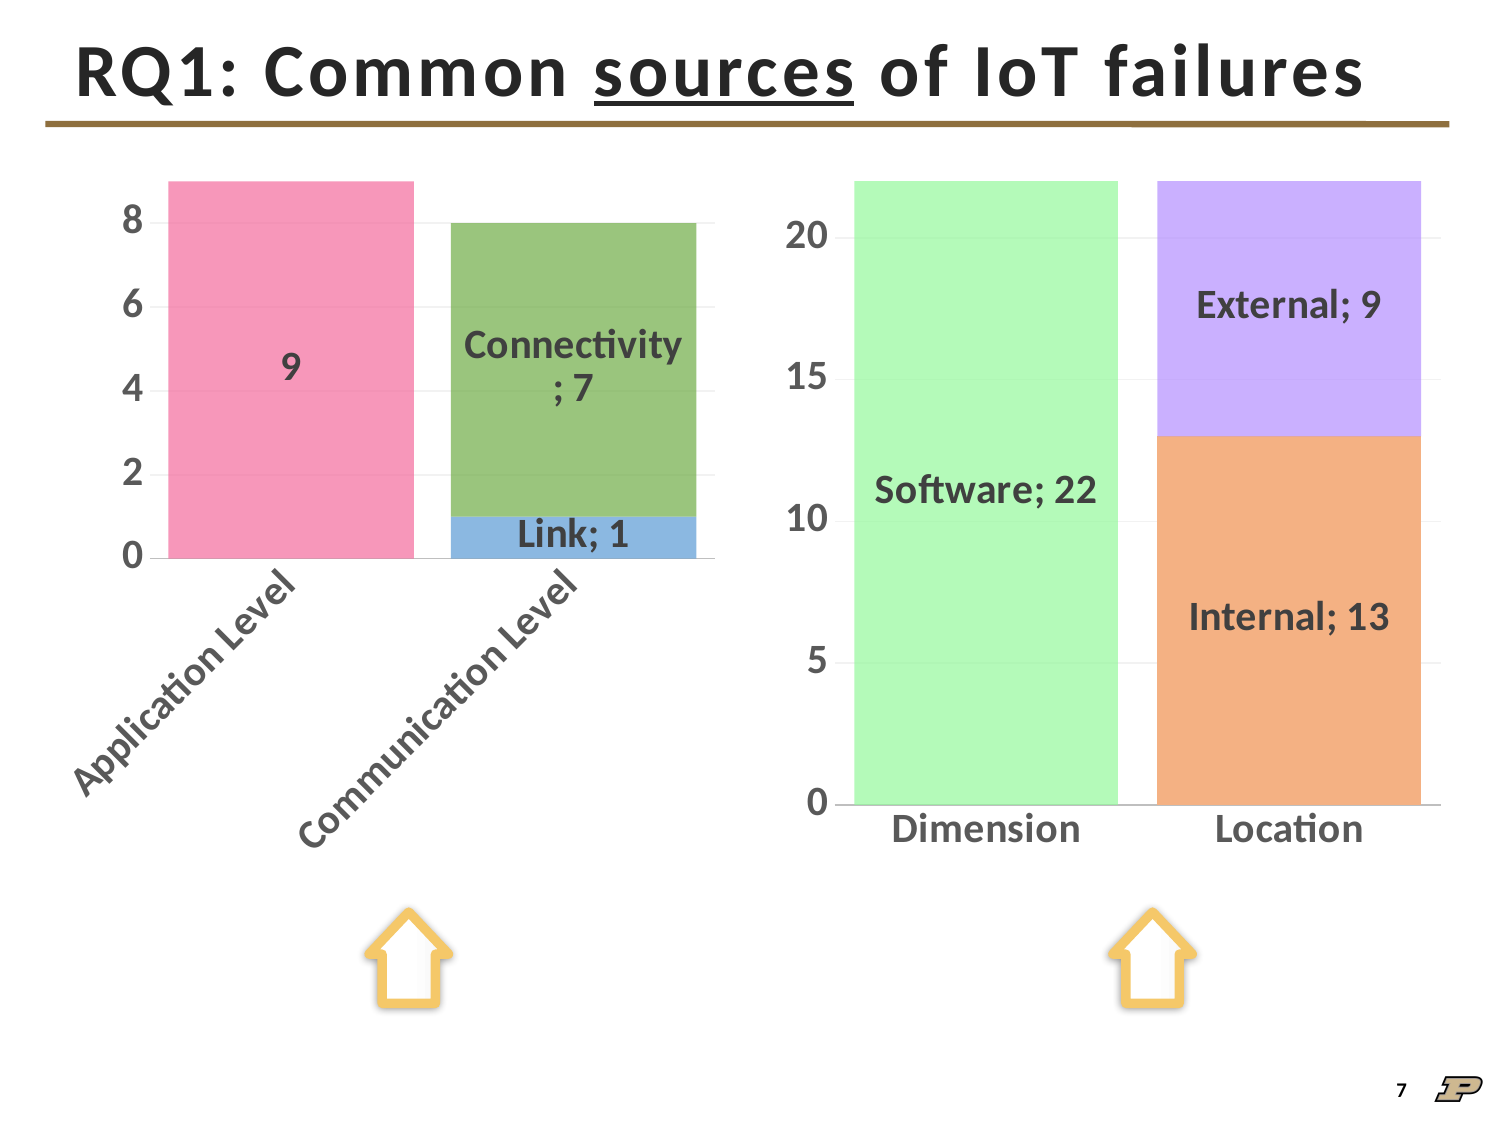

# RQ1: Common sources of IoT failures

### Chart

| Category | Processing Unit | Network Communication | Link | Connectivity |  |  |
|---|---|---|---|---|---|---|
| Application Level | None | None | None | None | None | 9.0 |
| Communication Level | None | None | 1.0 | 7.0 | None | None |

### Chart

| Category | Transient | Permanent | Intermittent |  | Internal | External |  | Crash | Omission | Timing | Value | Arbitrary |  | Soft | Hard |  | Hardware | Software |
|---|---|---|---|---|---|---|---|---|---|---|---|---|---|---|---|---|---|---|
| Dimension | None | None | None | None | None | None | None | None | None | None | None | None | None | None | None | None | 0.0 | 22.0 |
| Location | None | None | None | None | 13.0 | 9.0 | None | None | None | None | None | None | None | None | None | None | None | None |

7